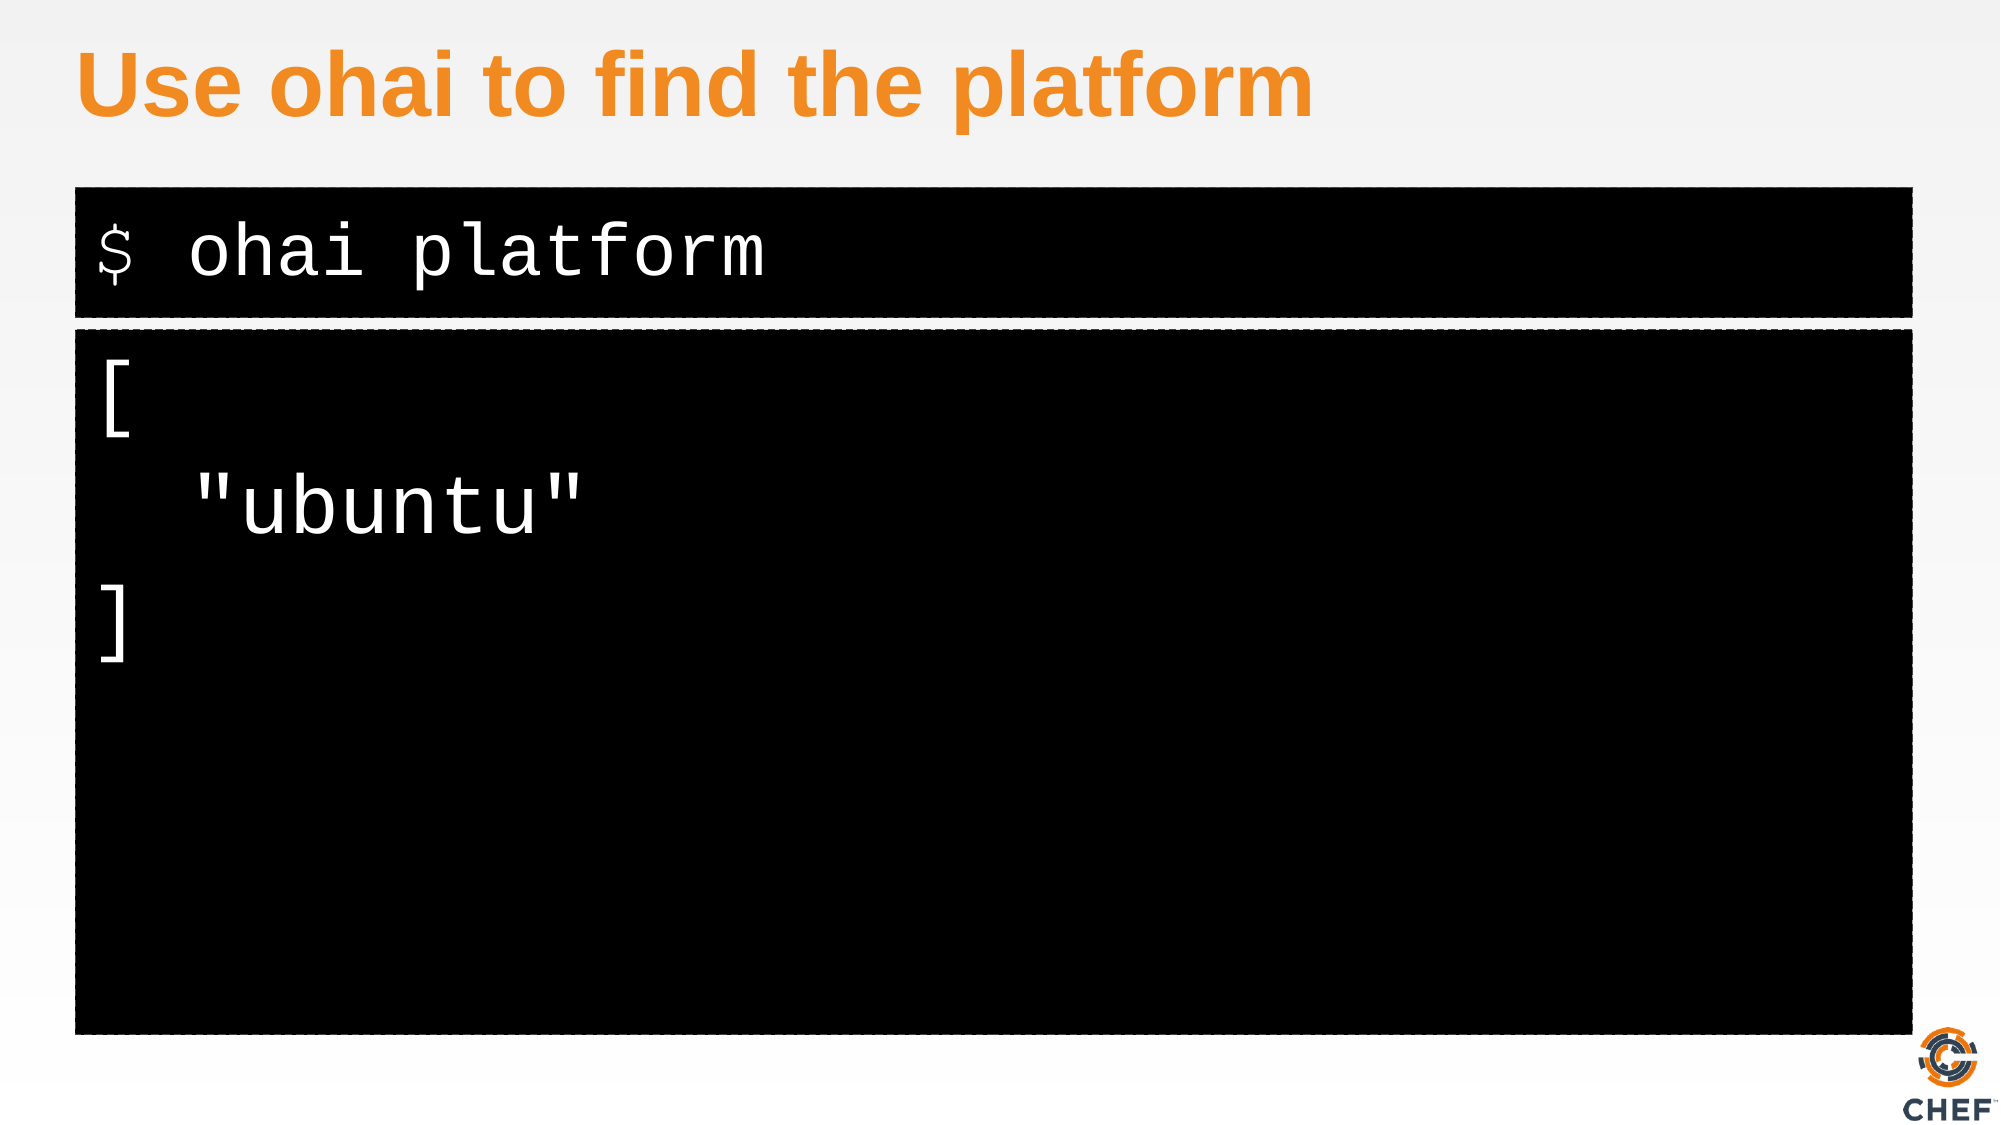

# Use ohai to find the platform
ohai platform
[
  "ubuntu"
]